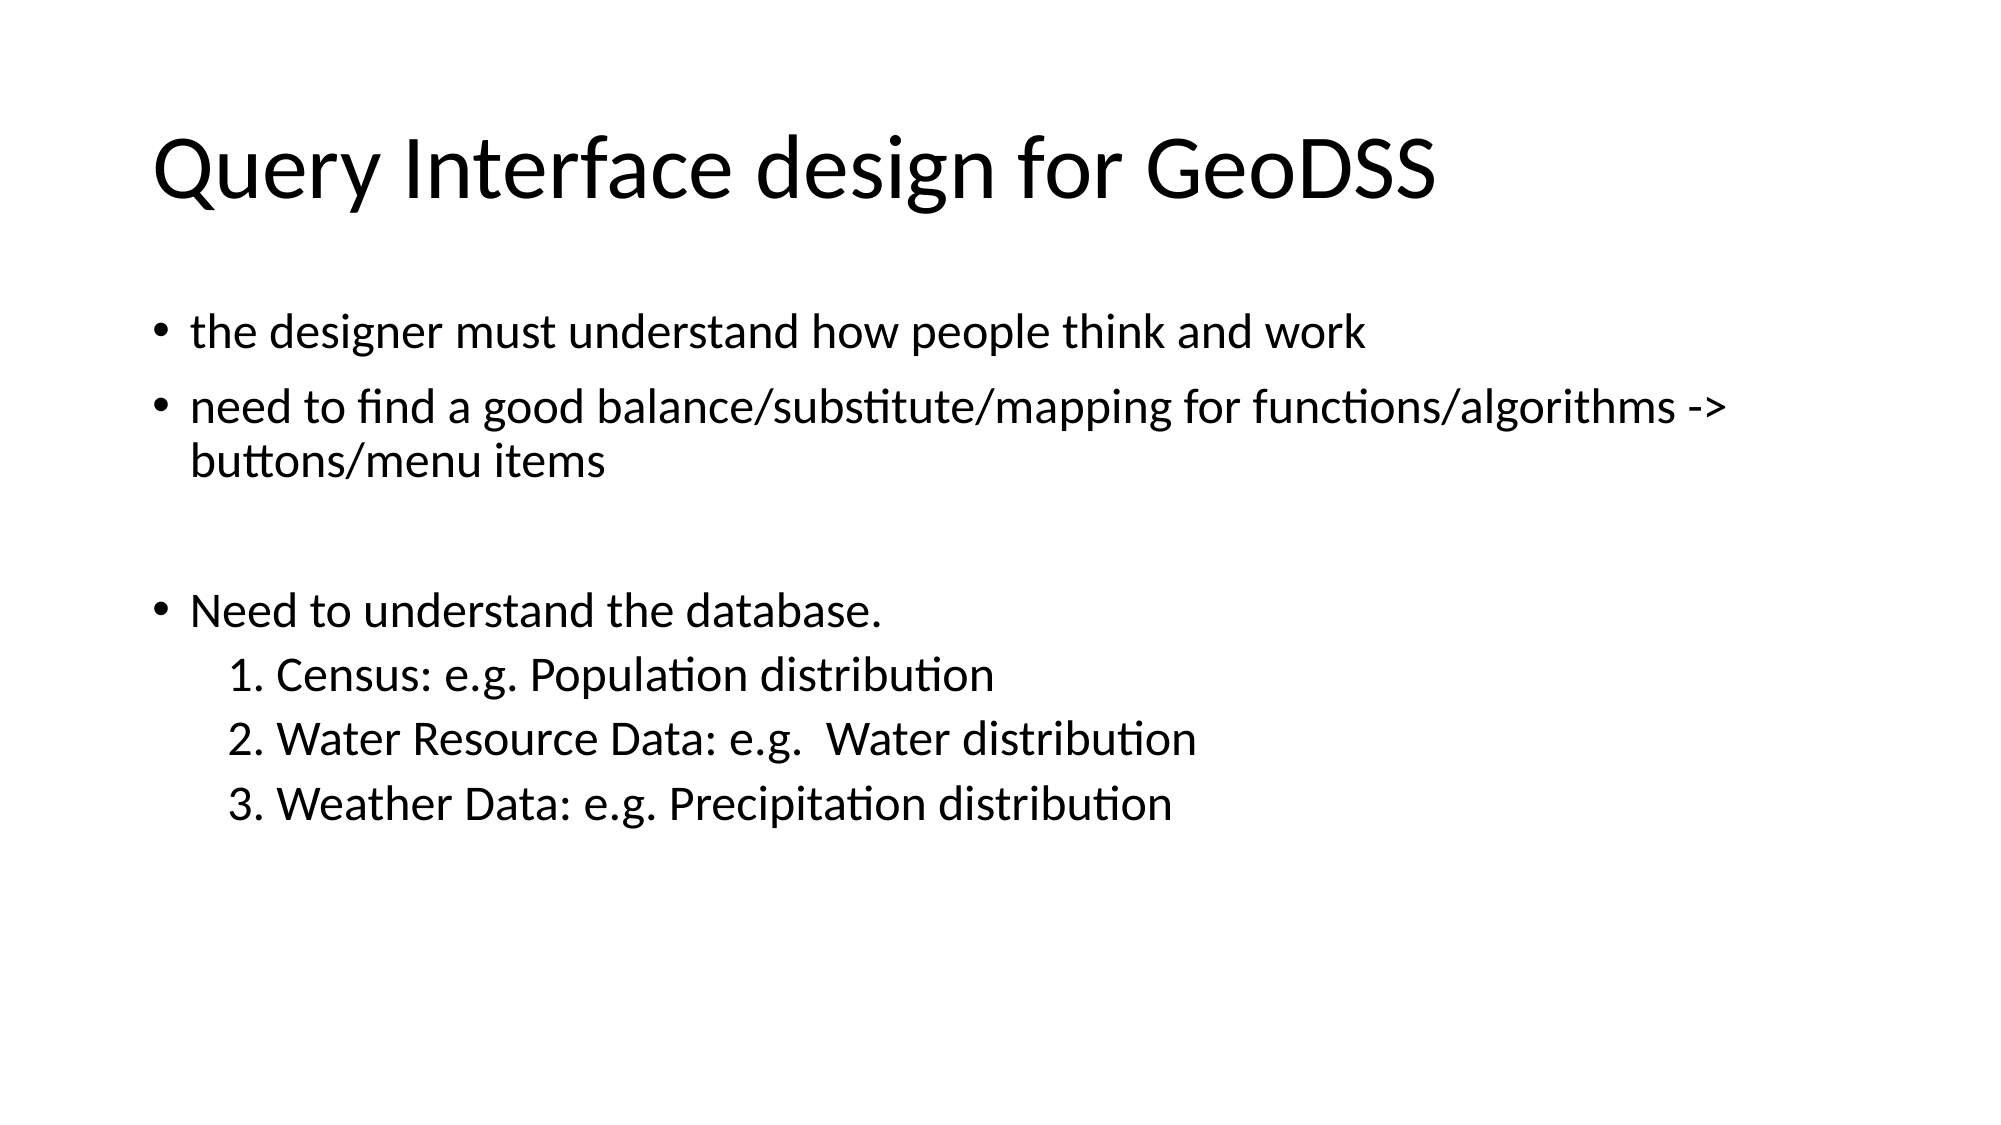

# Query Interface design for GeoDSS
the designer must understand how people think and work
need to find a good balance/substitute/mapping for functions/algorithms -> buttons/menu items

Need to understand the database.
1. Census: e.g. Population distribution
2. Water Resource Data: e.g.  Water distribution
3. Weather Data: e.g. Precipitation distribution